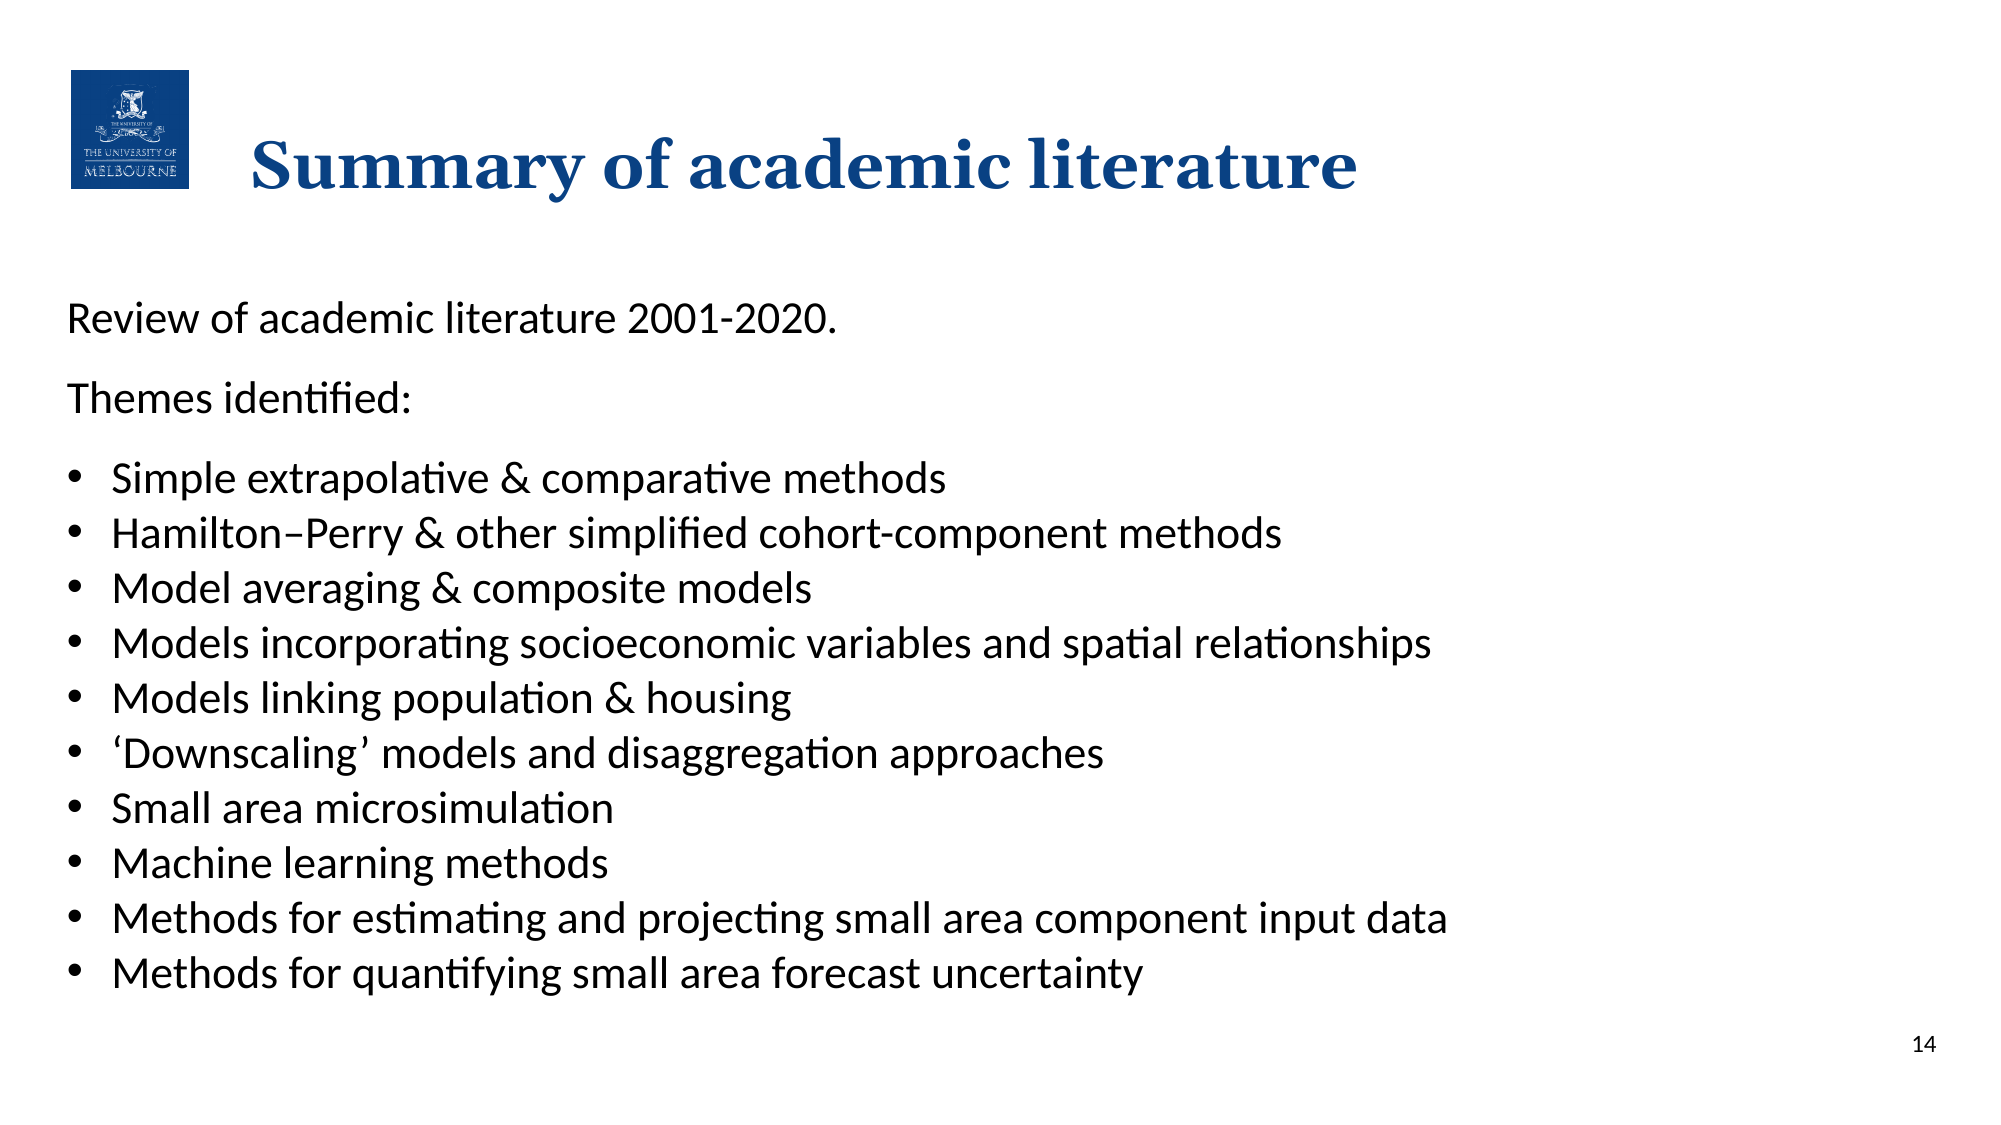

# Summary of academic literature
Review of academic literature 2001-2020.
Themes identified:
Simple extrapolative & comparative methods
Hamilton–Perry & other simplified cohort-component methods
Model averaging & composite models
Models incorporating socioeconomic variables and spatial relationships
Models linking population & housing
‘Downscaling’ models and disaggregation approaches
Small area microsimulation
Machine learning methods
Methods for estimating and projecting small area component input data
Methods for quantifying small area forecast uncertainty
14